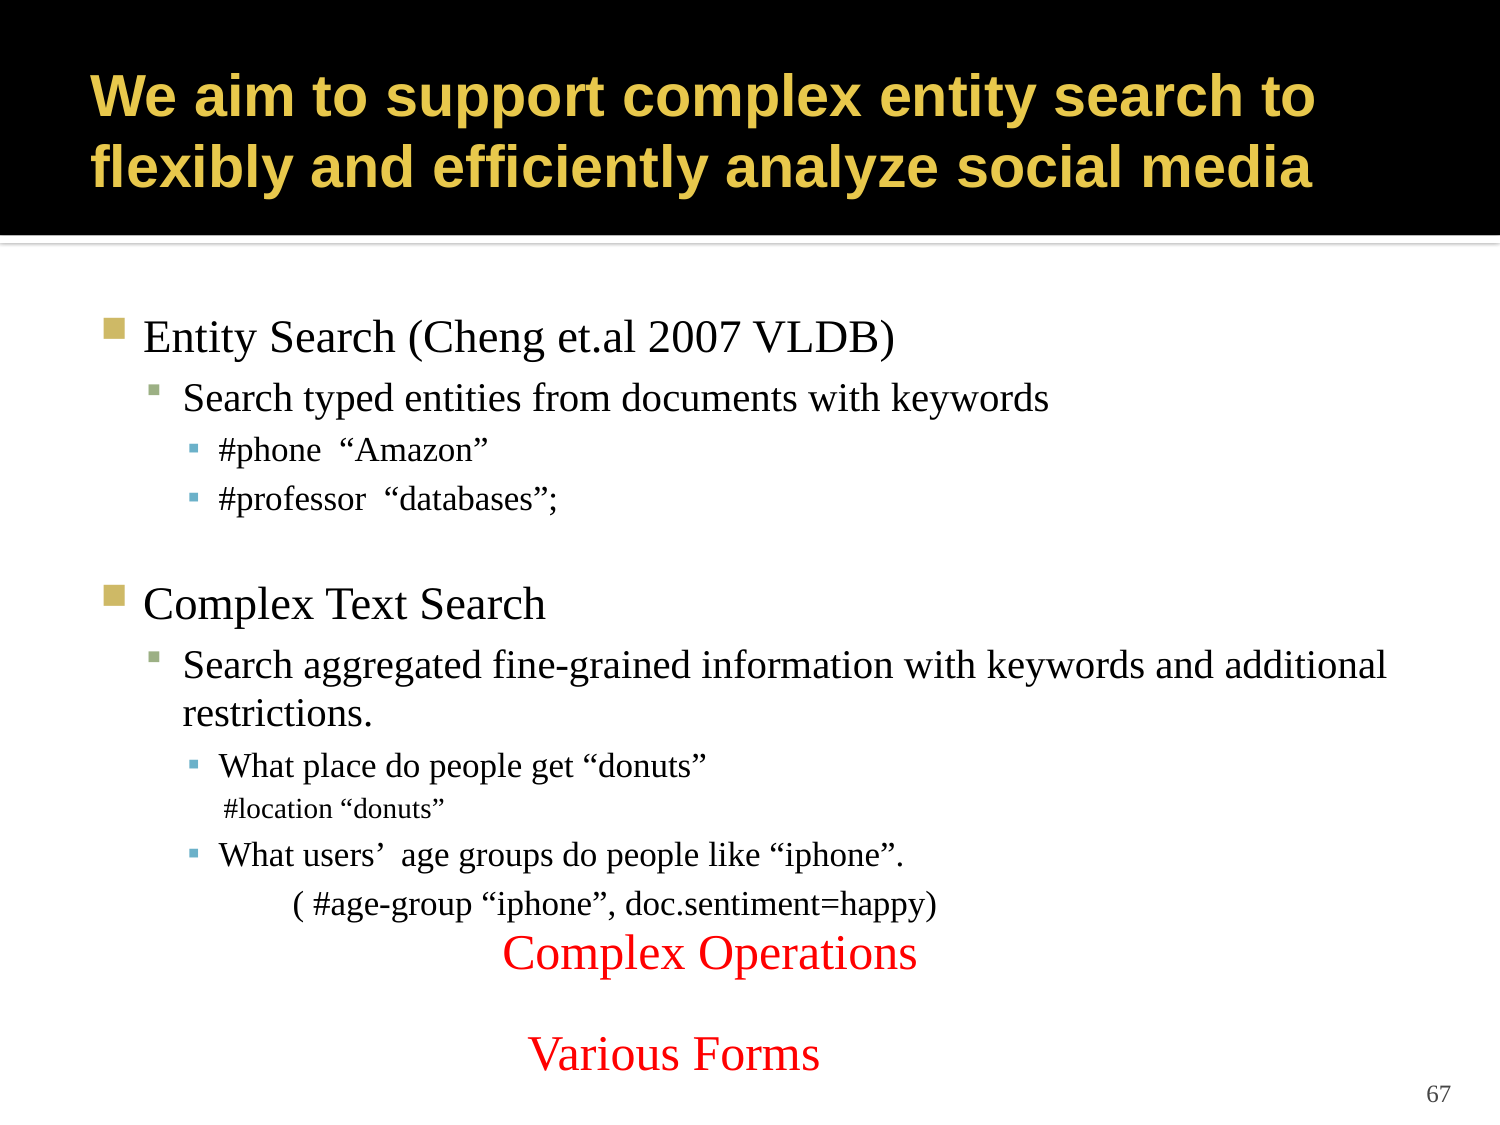

# We aim to support complex entity search to flexibly and efficiently analyze social media
Entity Search (Cheng et.al 2007 VLDB)
Search typed entities from documents with keywords
#phone  “Amazon”
#professor  “databases”;

Complex Text Search
Search aggregated fine-grained information with keywords and additional restrictions.
What place do people get “donuts”
#location “donuts”
What users’  age groups do people like “iphone”.
	( #age-group “iphone”, doc.sentiment=happy)
Complex Operations
Various Forms
67